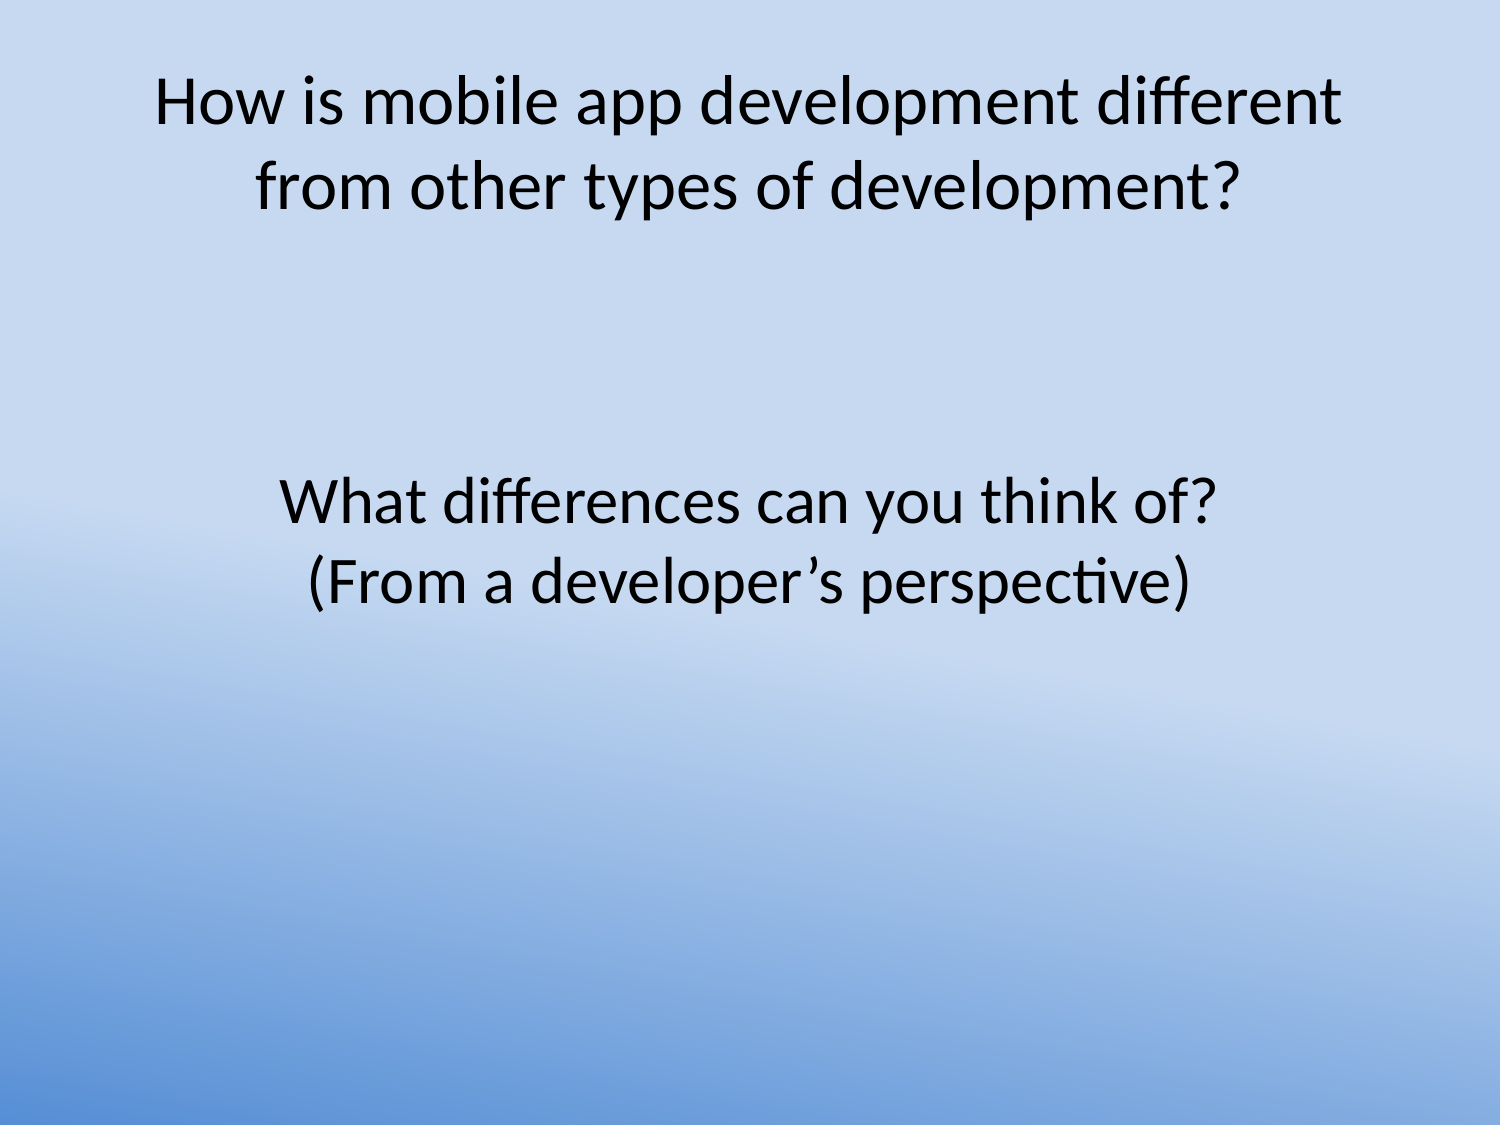

# How is mobile app development different from other types of development?

What differences can you think of?
(From a developer’s perspective)